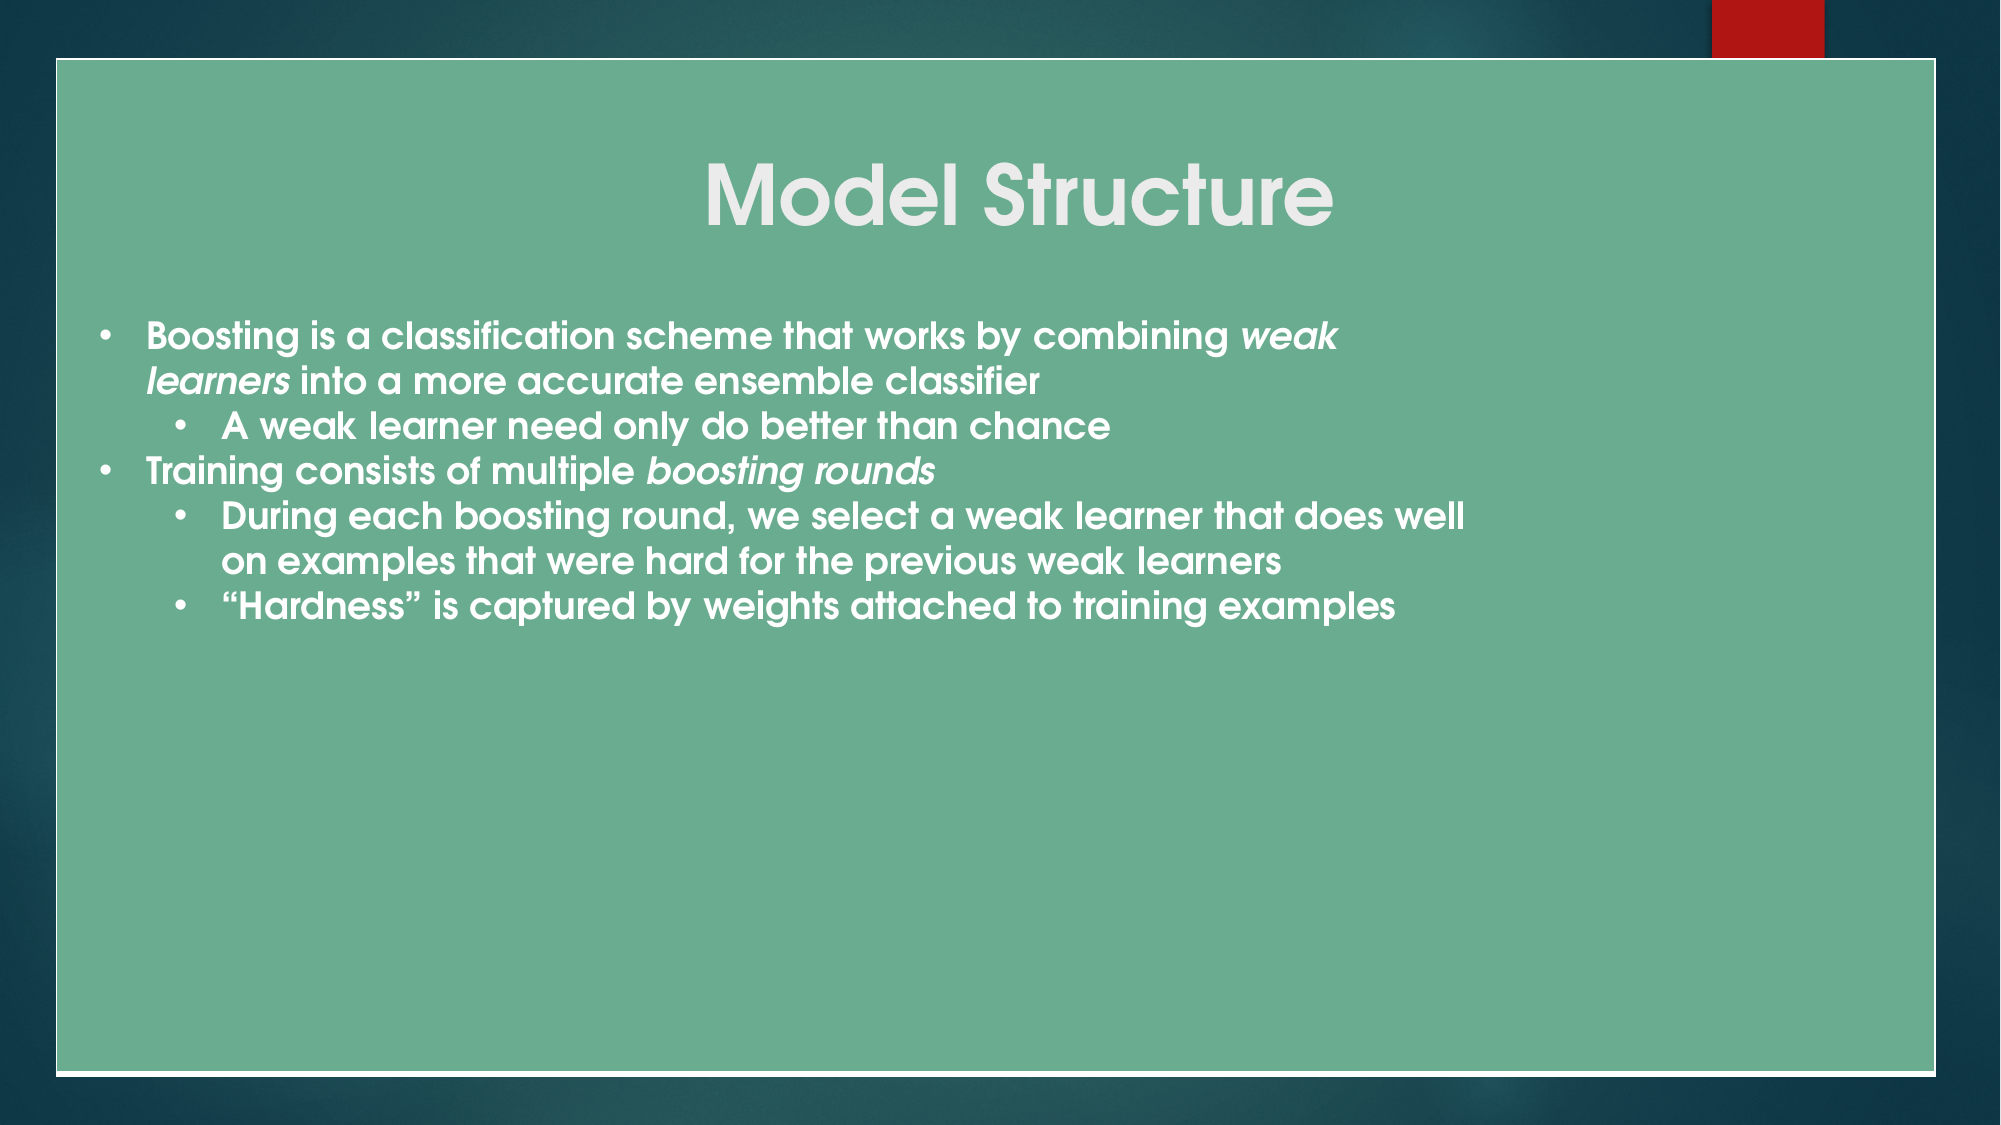

|  |
| --- |
# Model Structure
Boosting is a classification scheme that works by combining weak learners into a more accurate ensemble classifier
A weak learner need only do better than chance
Training consists of multiple boosting rounds
During each boosting round, we select a weak learner that does well on examples that were hard for the previous weak learners
“Hardness” is captured by weights attached to training examples